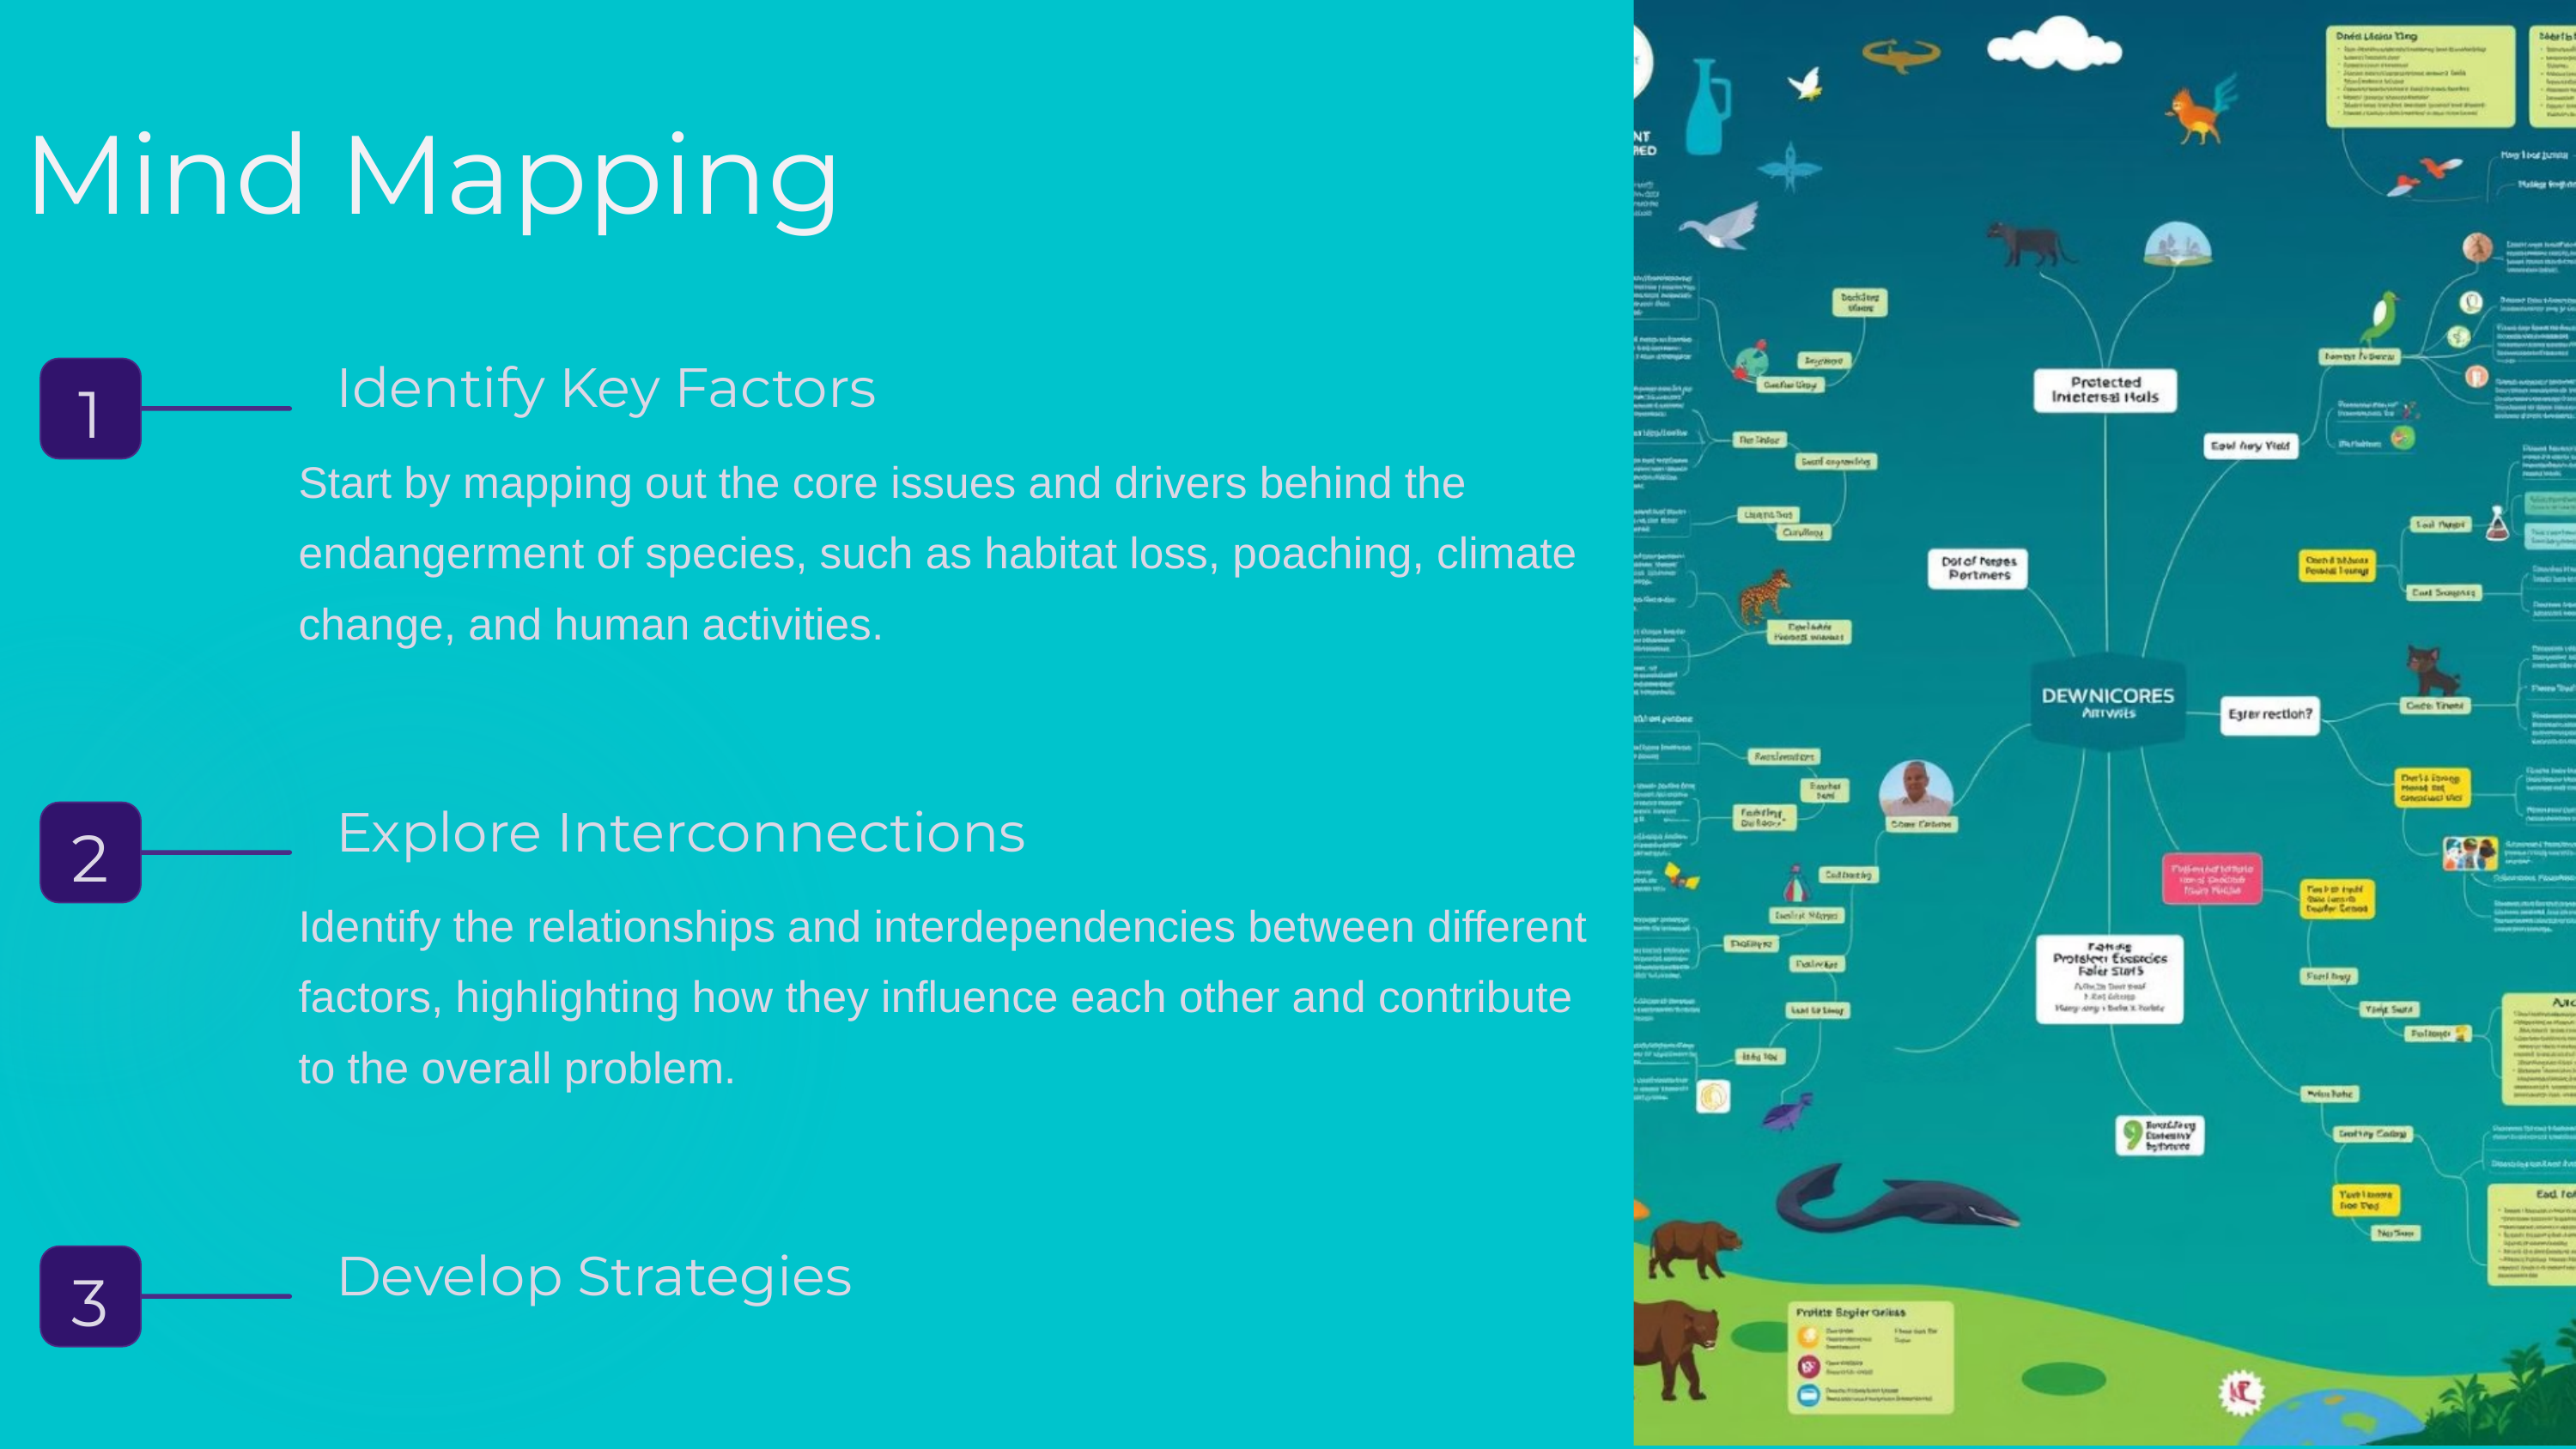

Mind Mapping
Identify Key Factors

1

Start by mapping out the core issues and drivers behind the endangerment of species, such as habitat loss, poaching, climate change, and human activities.

Explore Interconnections

2

Identify the relationships and interdependencies between different factors, highlighting how they influence each other and contribute to the overall problem.
Develop Strategies

3